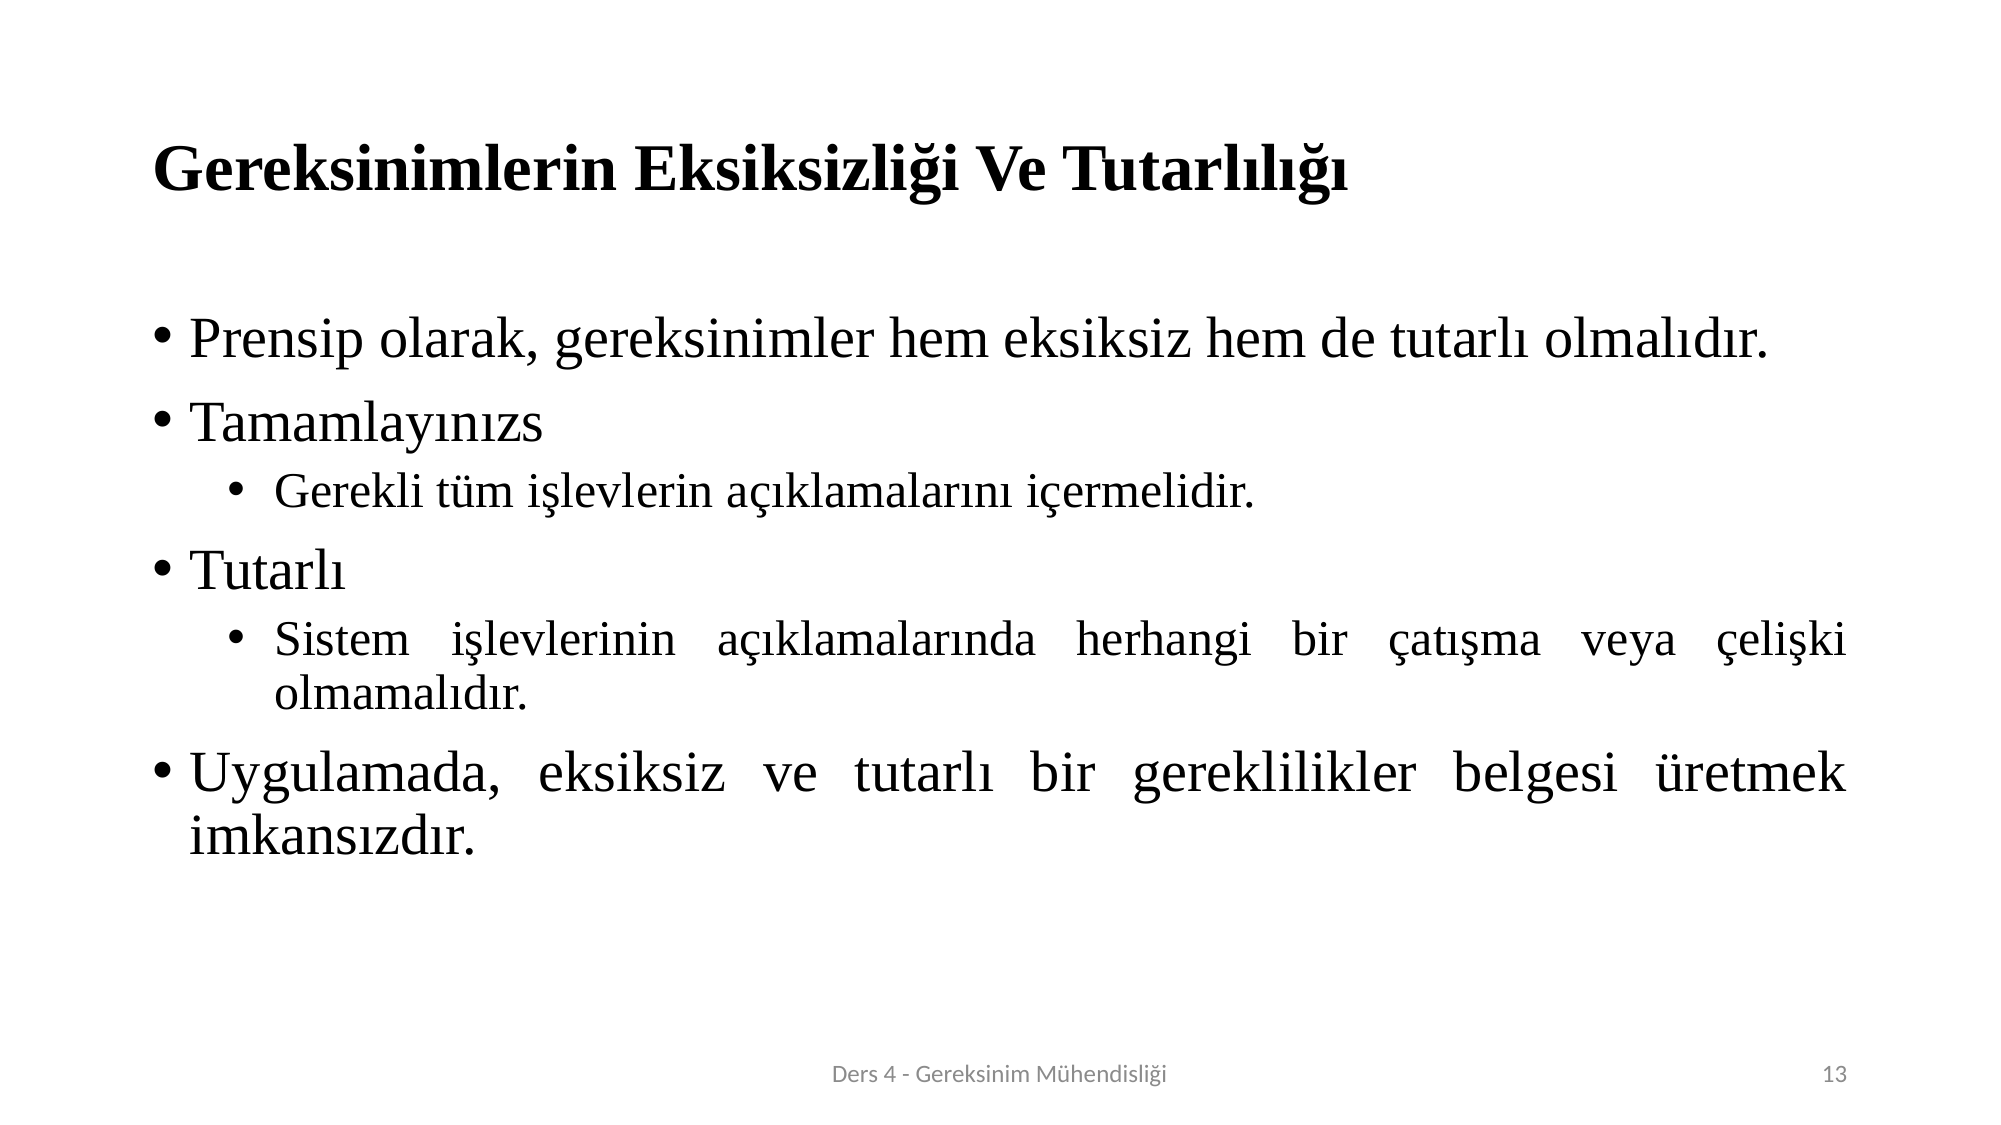

# Gereksinimlerin Eksiksizliği Ve Tutarlılığı
Prensip olarak, gereksinimler hem eksiksiz hem de tutarlı olmalıdır.
Tamamlayınızs
Gerekli tüm işlevlerin açıklamalarını içermelidir.
Tutarlı
Sistem işlevlerinin açıklamalarında herhangi bir çatışma veya çelişki olmamalıdır.
Uygulamada, eksiksiz ve tutarlı bir gereklilikler belgesi üretmek imkansızdır.
Ders 4 - Gereksinim Mühendisliği
13